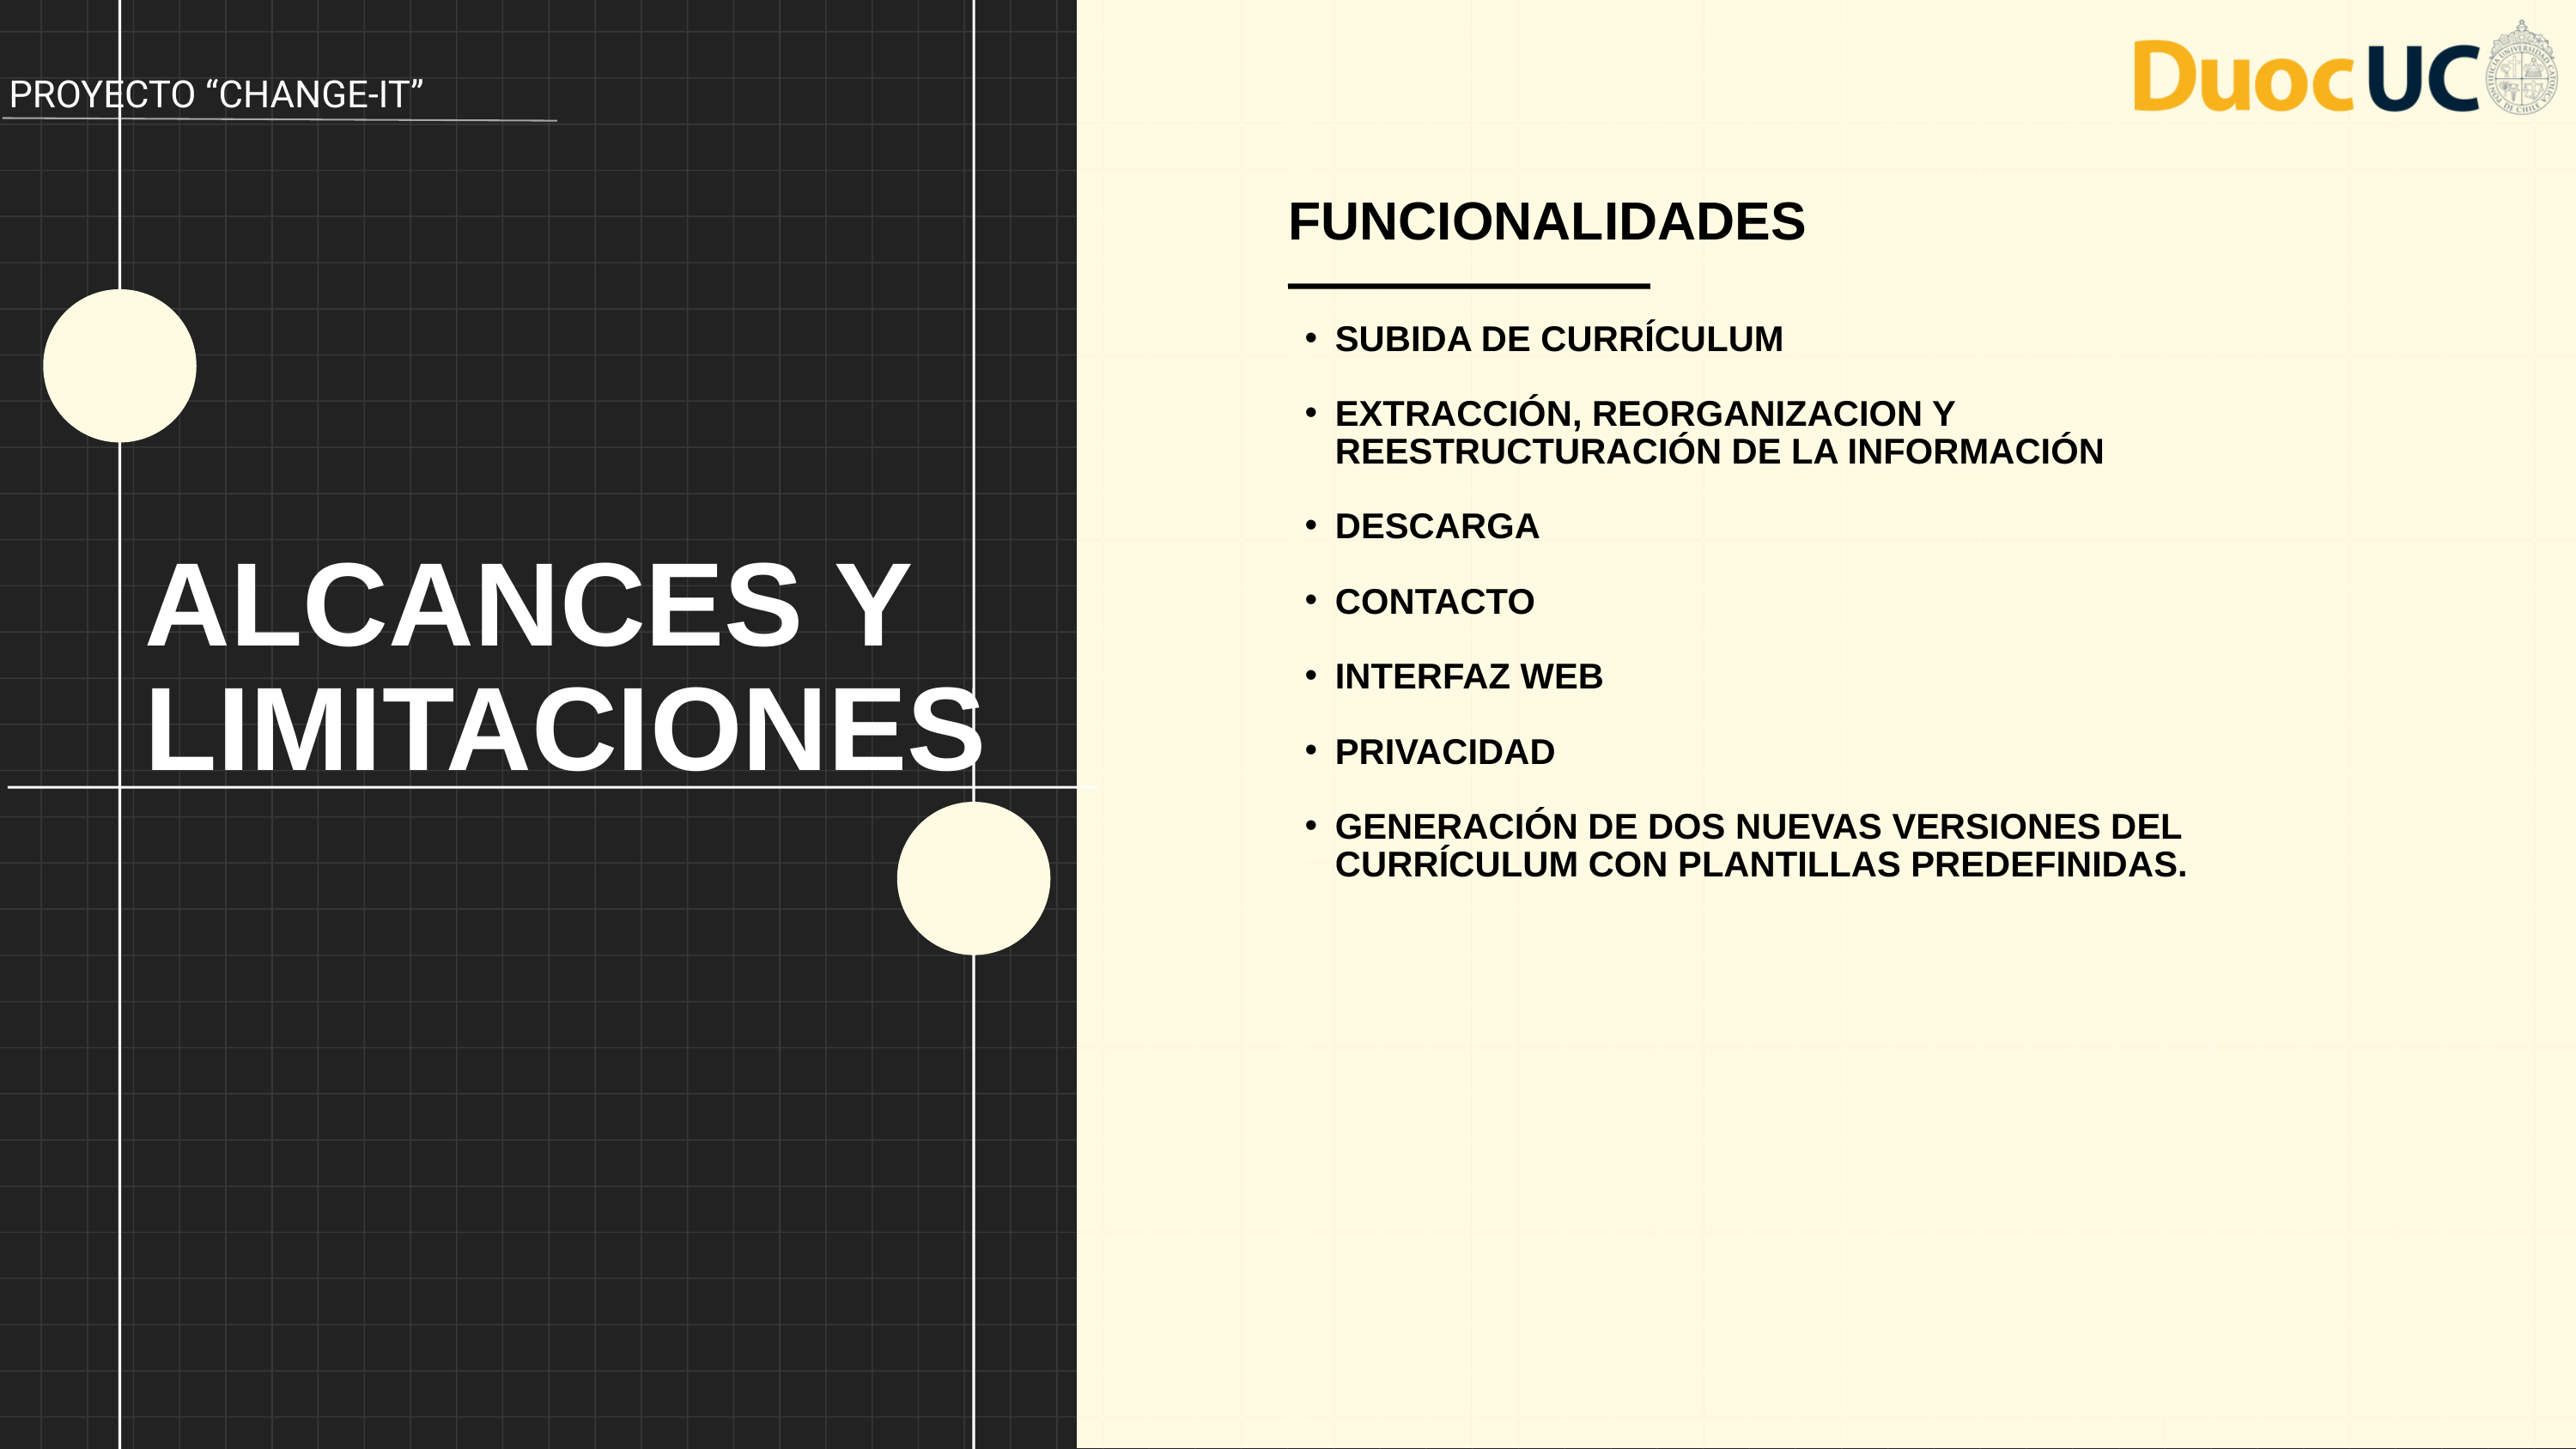

PROYECTO “CHANGE-IT”

FUNCIONALIDADES

SUBIDA DE CURRÍCULUM

EXTRACCIÓN, REORGANIZACION Y REESTRUCTURACIÓN DE LA INFORMACIÓN

DESCARGA

CONTACTO

INTERFAZ WEB

PRIVACIDAD

GENERACIÓN DE DOS NUEVAS VERSIONES DEL CURRÍCULUM CON PLANTILLAS PREDEFINIDAS.

ALCANCES Y LIMITACIONES